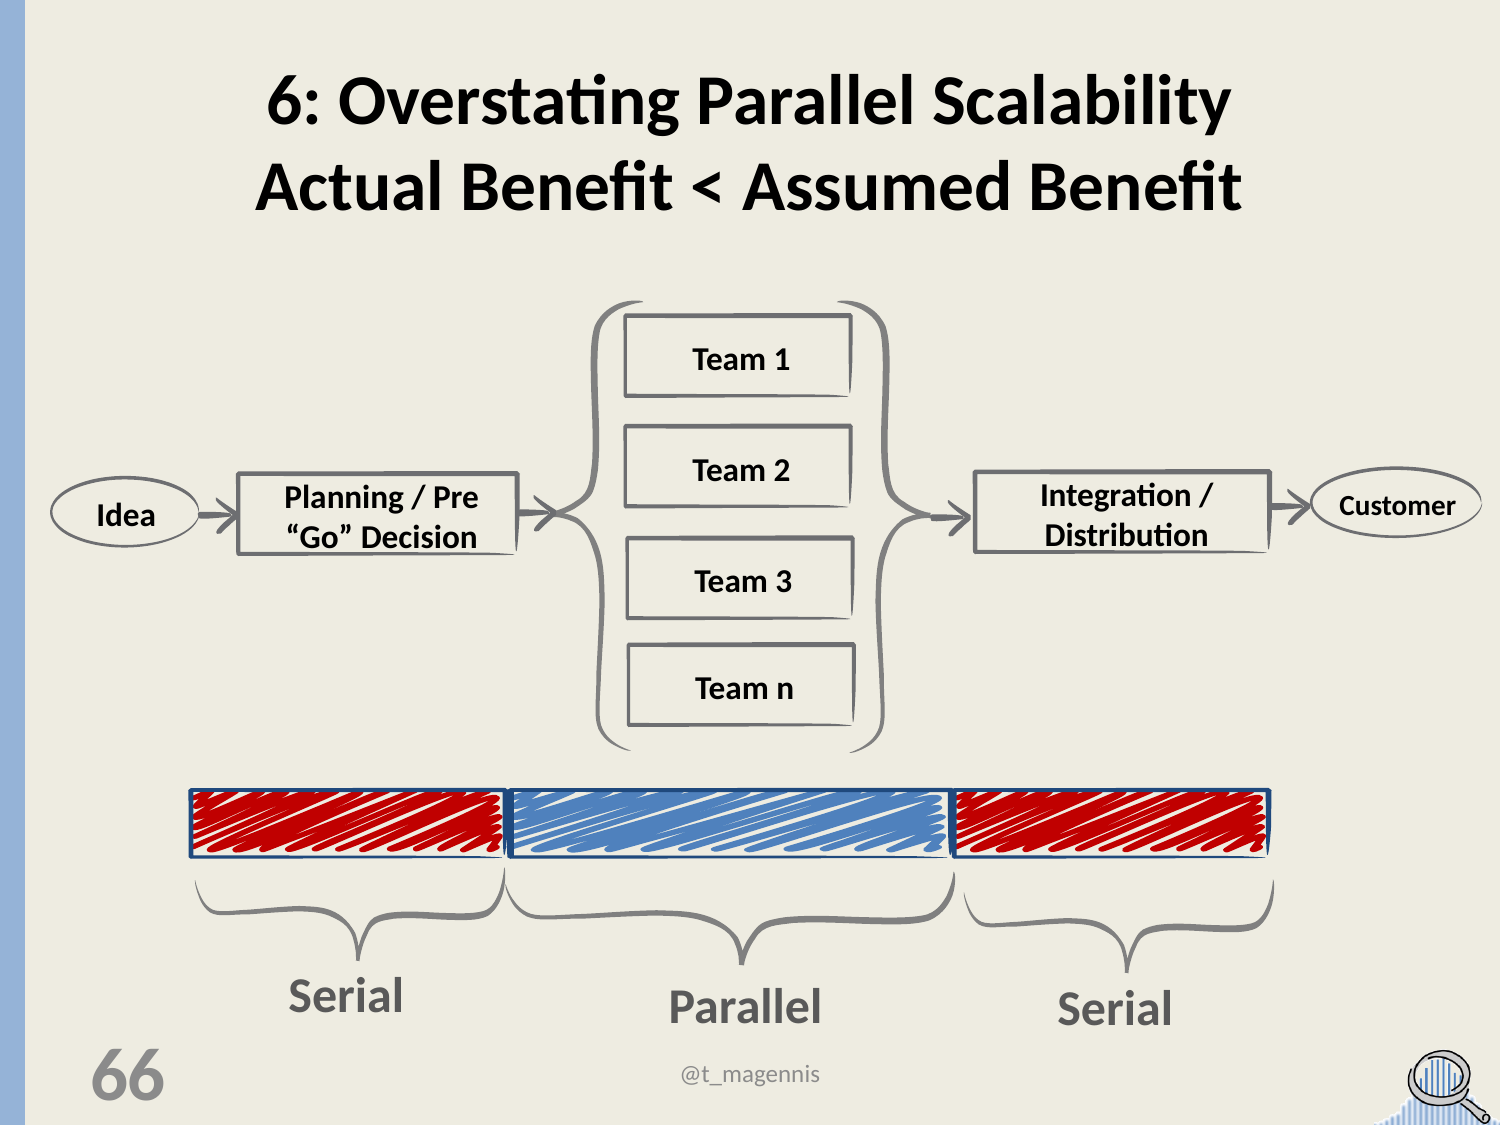

# 6: Overstating Parallel Scalability Actual Benefit < Assumed Benefit

Amdahl's Law indicates that the speedup from parallelizing any computing problem is inherently limited by the presence of serial (non-parallelizable) portions

Team 1

Team 2

Customer

Integration / Distribution

Planning / Pre “Go” Decision

Idea

Team 3

Team n

Serial
Parallel
Serial
66
@t_magennis